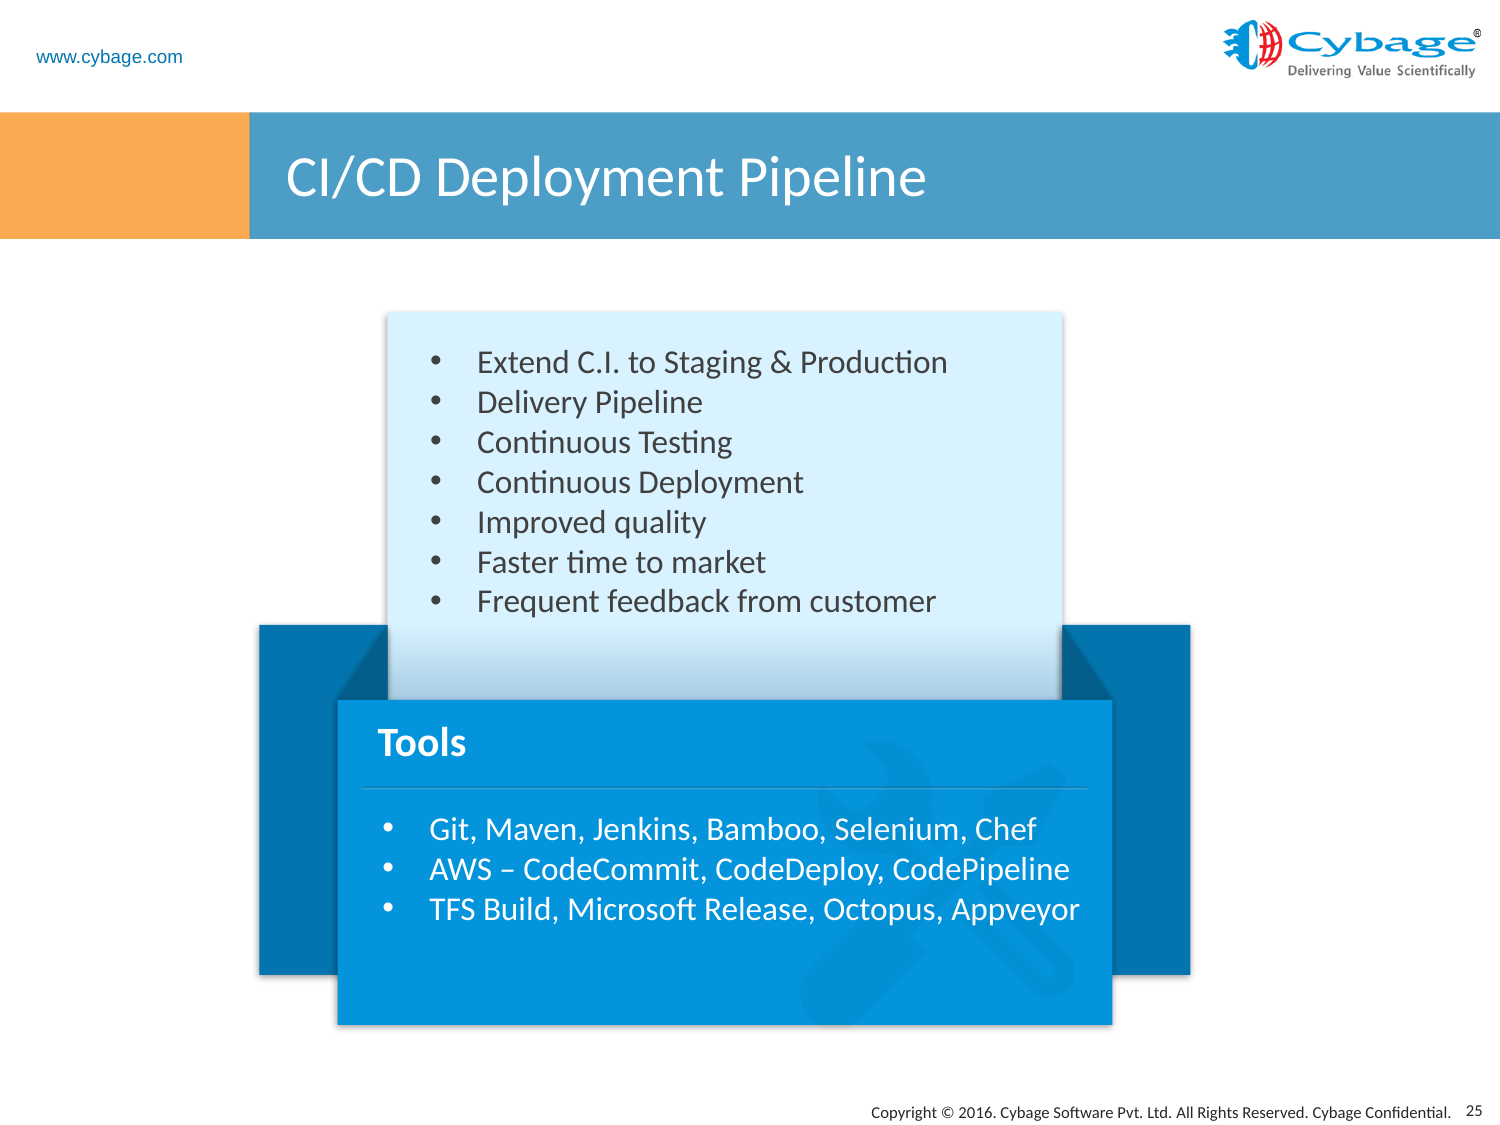

# CI/CD Deployment Pipeline

Extend C.I. to Staging & Production
Delivery Pipeline
Continuous Testing
Continuous Deployment
Improved quality
Faster time to market
Frequent feedback from customer

Tools

Git, Maven, Jenkins, Bamboo, Selenium, Chef
AWS – CodeCommit, CodeDeploy, CodePipeline
TFS Build, Microsoft Release, Octopus, Appveyor